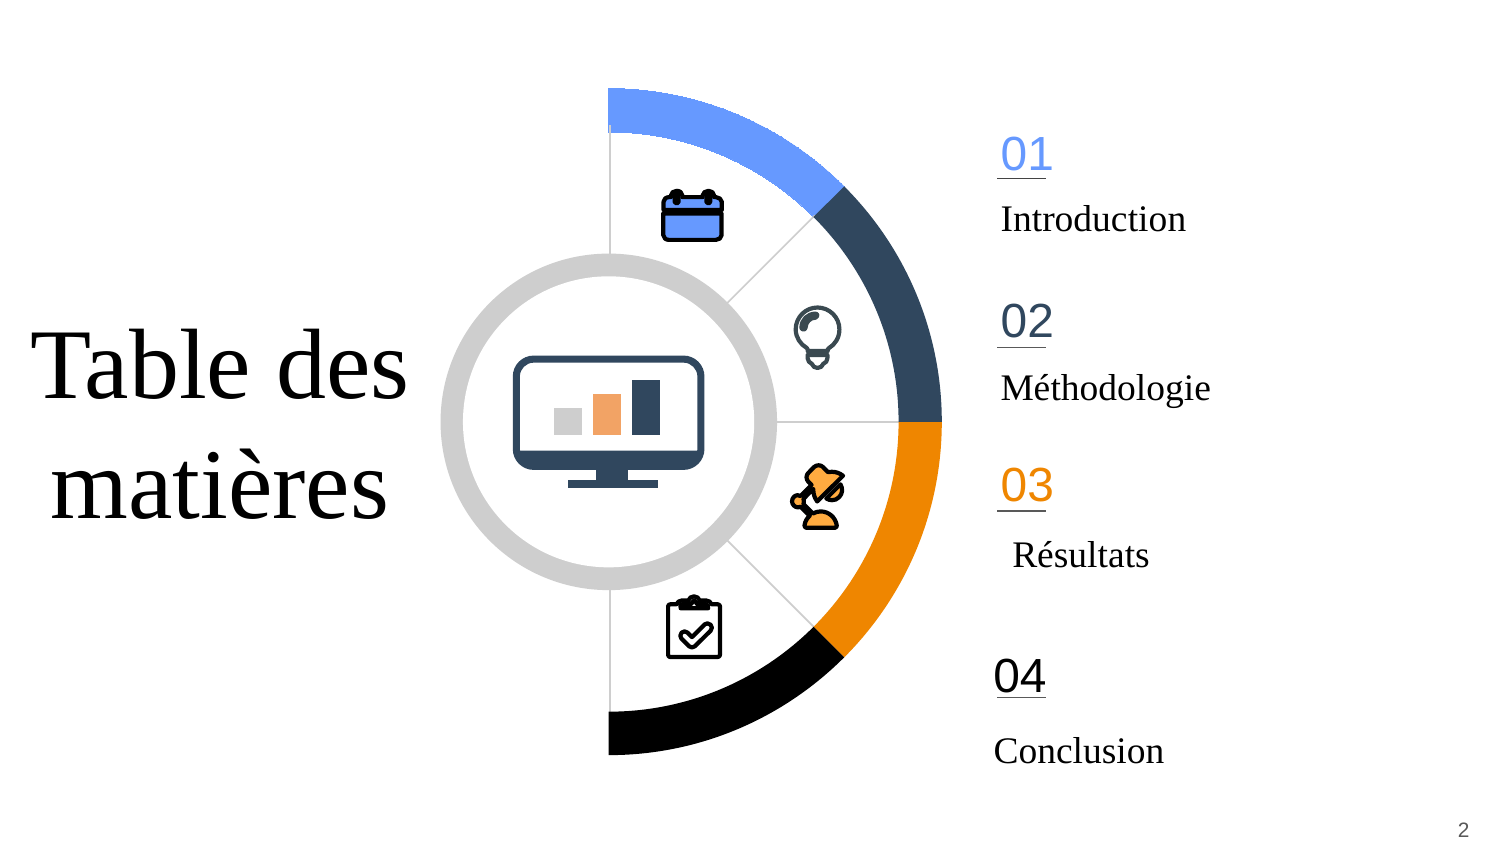

01
Introduction

Table des matières
02

Méthodologie
03

Résultats

04
Conclusion
2